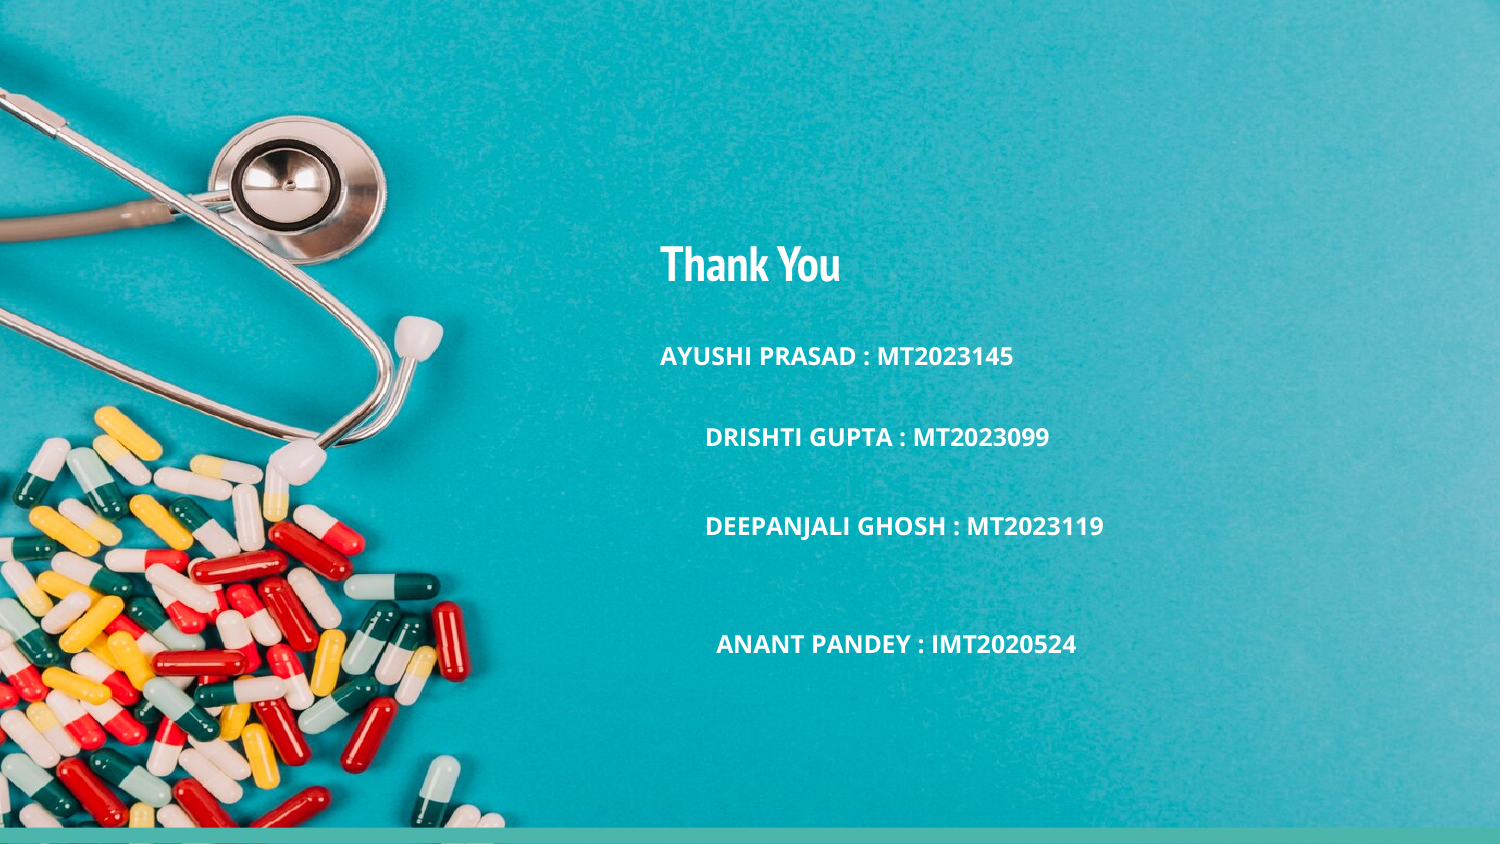

#
                                                     				Thank You
                                                     		AYUSHI PRASAD : MT2023145

DRISHTI GUPTA : MT2023099

DEEPANJALI GHOSH : MT2023119

                                                                                                    ANANT PANDEY : IMT2020524